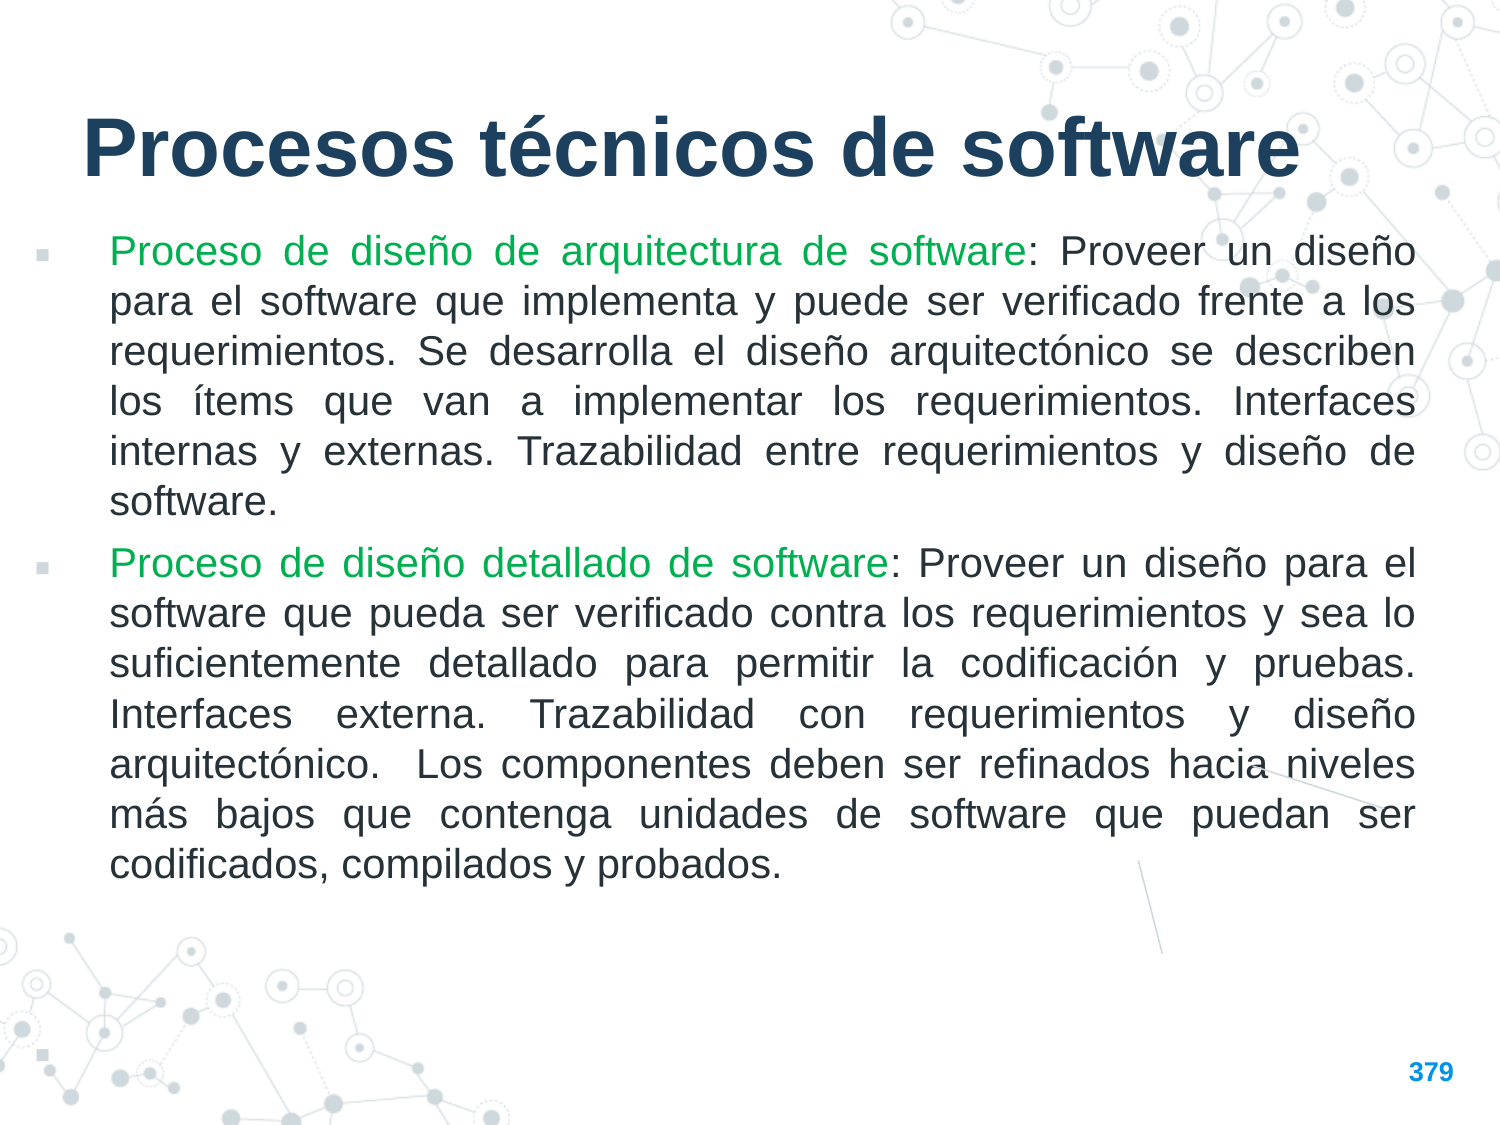

Procesos técnicos de software
Proceso de diseño de arquitectura de software: Proveer un diseño para el software que implementa y puede ser verificado frente a los requerimientos. Se desarrolla el diseño arquitectónico se describen los ítems que van a implementar los requerimientos. Interfaces internas y externas. Trazabilidad entre requerimientos y diseño de software.
Proceso de diseño detallado de software: Proveer un diseño para el software que pueda ser verificado contra los requerimientos y sea lo suficientemente detallado para permitir la codificación y pruebas. Interfaces externa. Trazabilidad con requerimientos y diseño arquitectónico.  Los componentes deben ser refinados hacia niveles más bajos que contenga unidades de software que puedan ser codificados, compilados y probados.

379